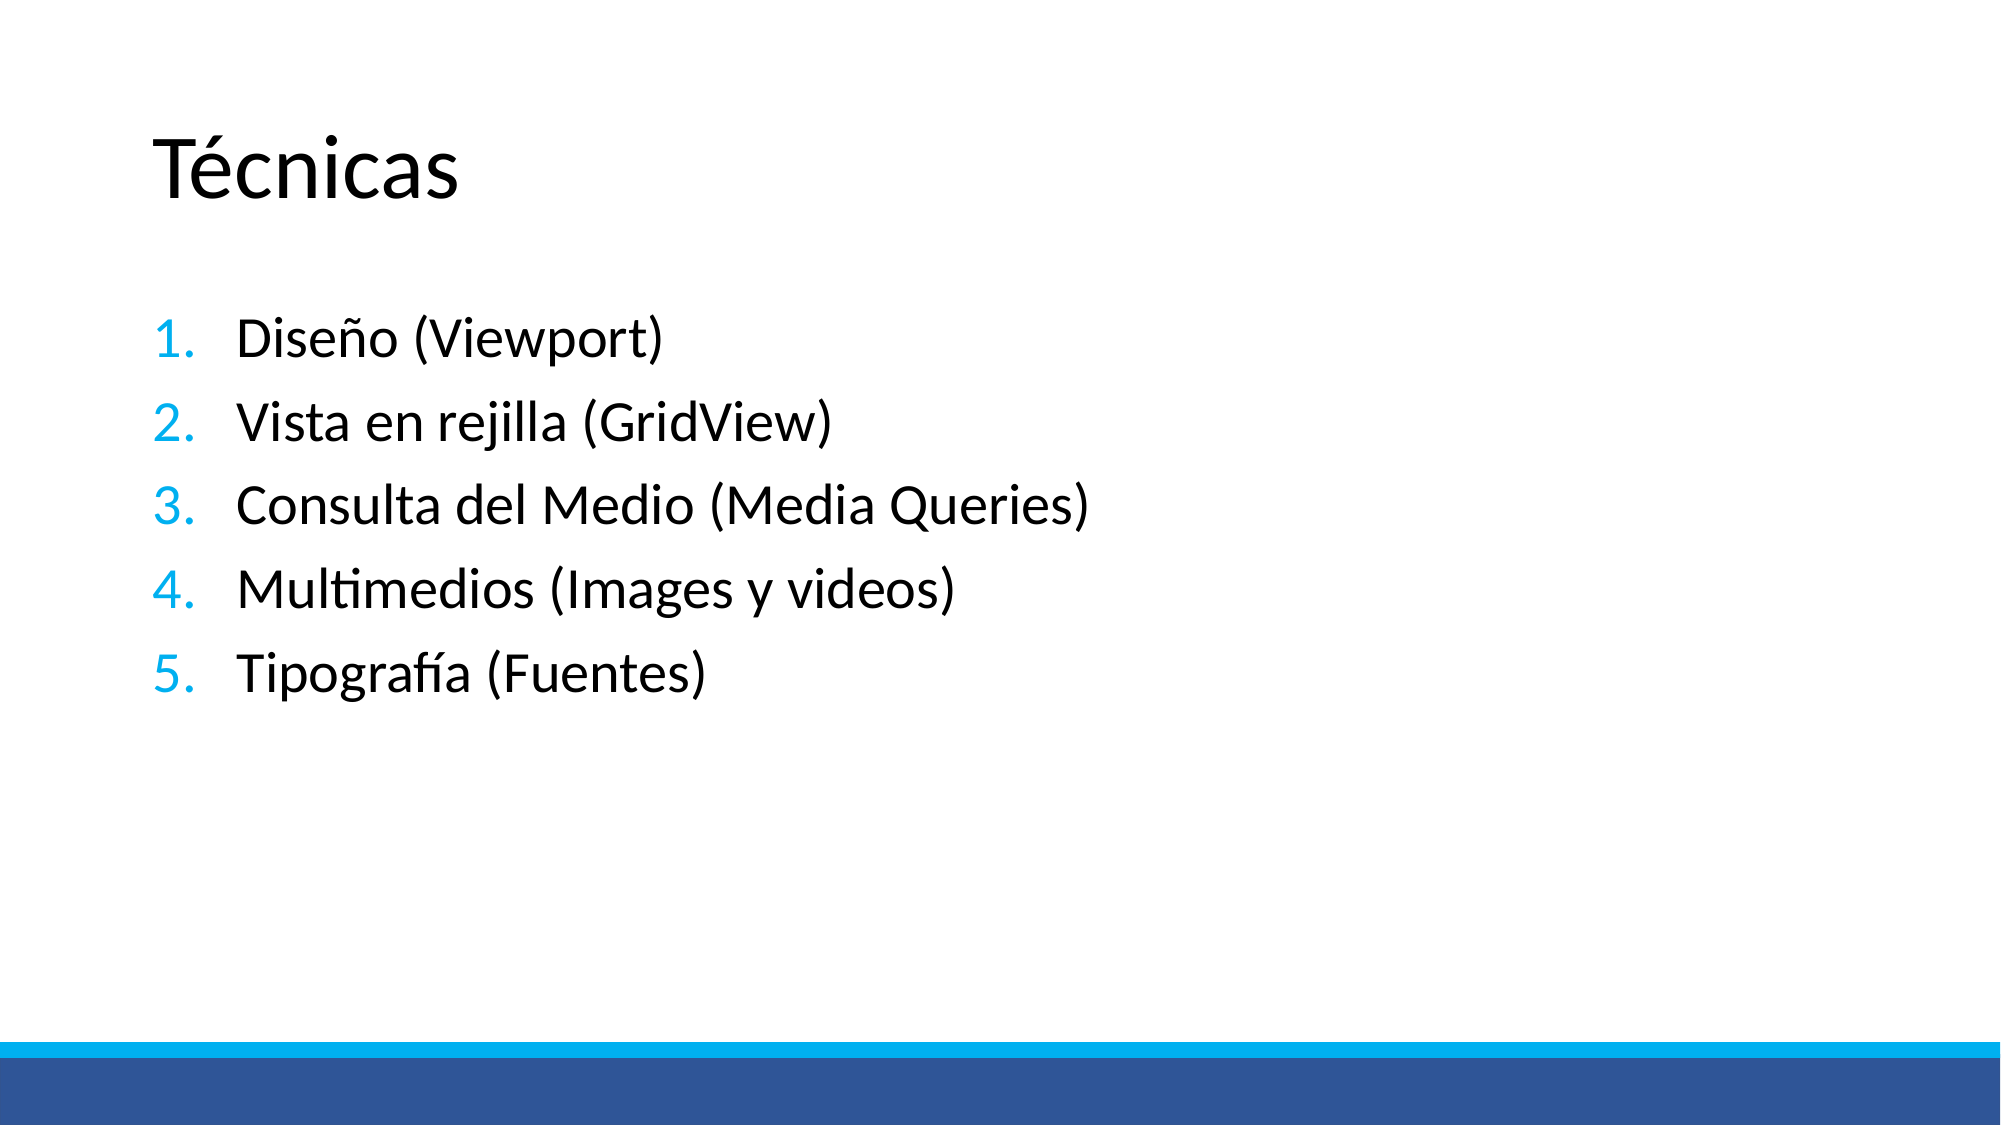

# Técnicas
Diseño (Viewport)
Vista en rejilla (GridView)
Consulta del Medio (Media Queries)
Multimedios (Images y videos)
Tipografía (Fuentes)